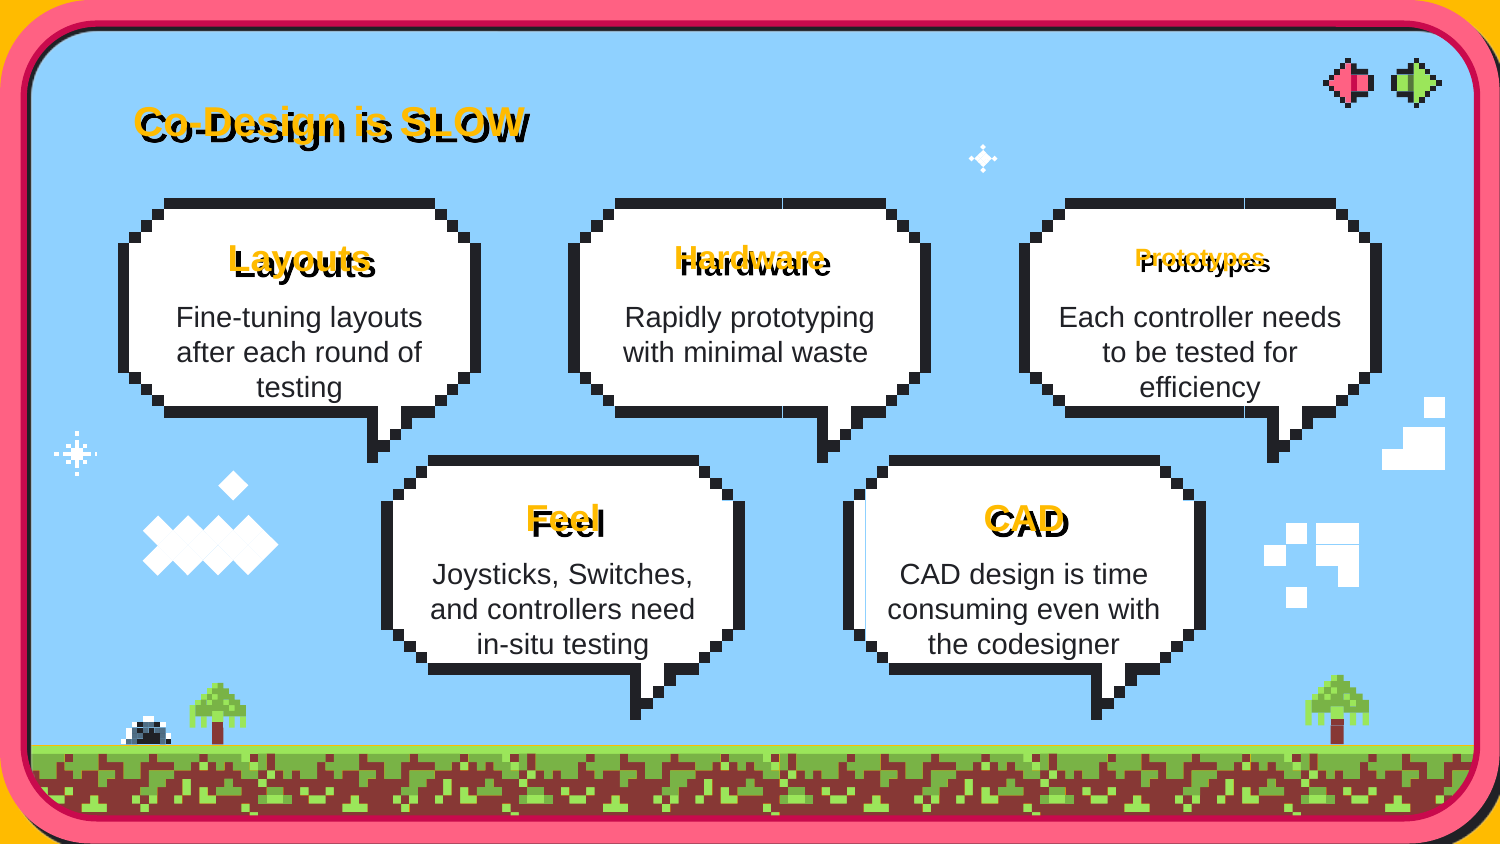

# Co-Design is SLOW

Layouts
Hardware
Prototypes
Fine-tuning layouts after each round of testing
Rapidly prototyping with minimal waste
Each controller needs to be tested for efficiency

Feel
CAD

Joysticks, Switches, and controllers need in-situ testing
CAD design is time consuming even with the codesigner